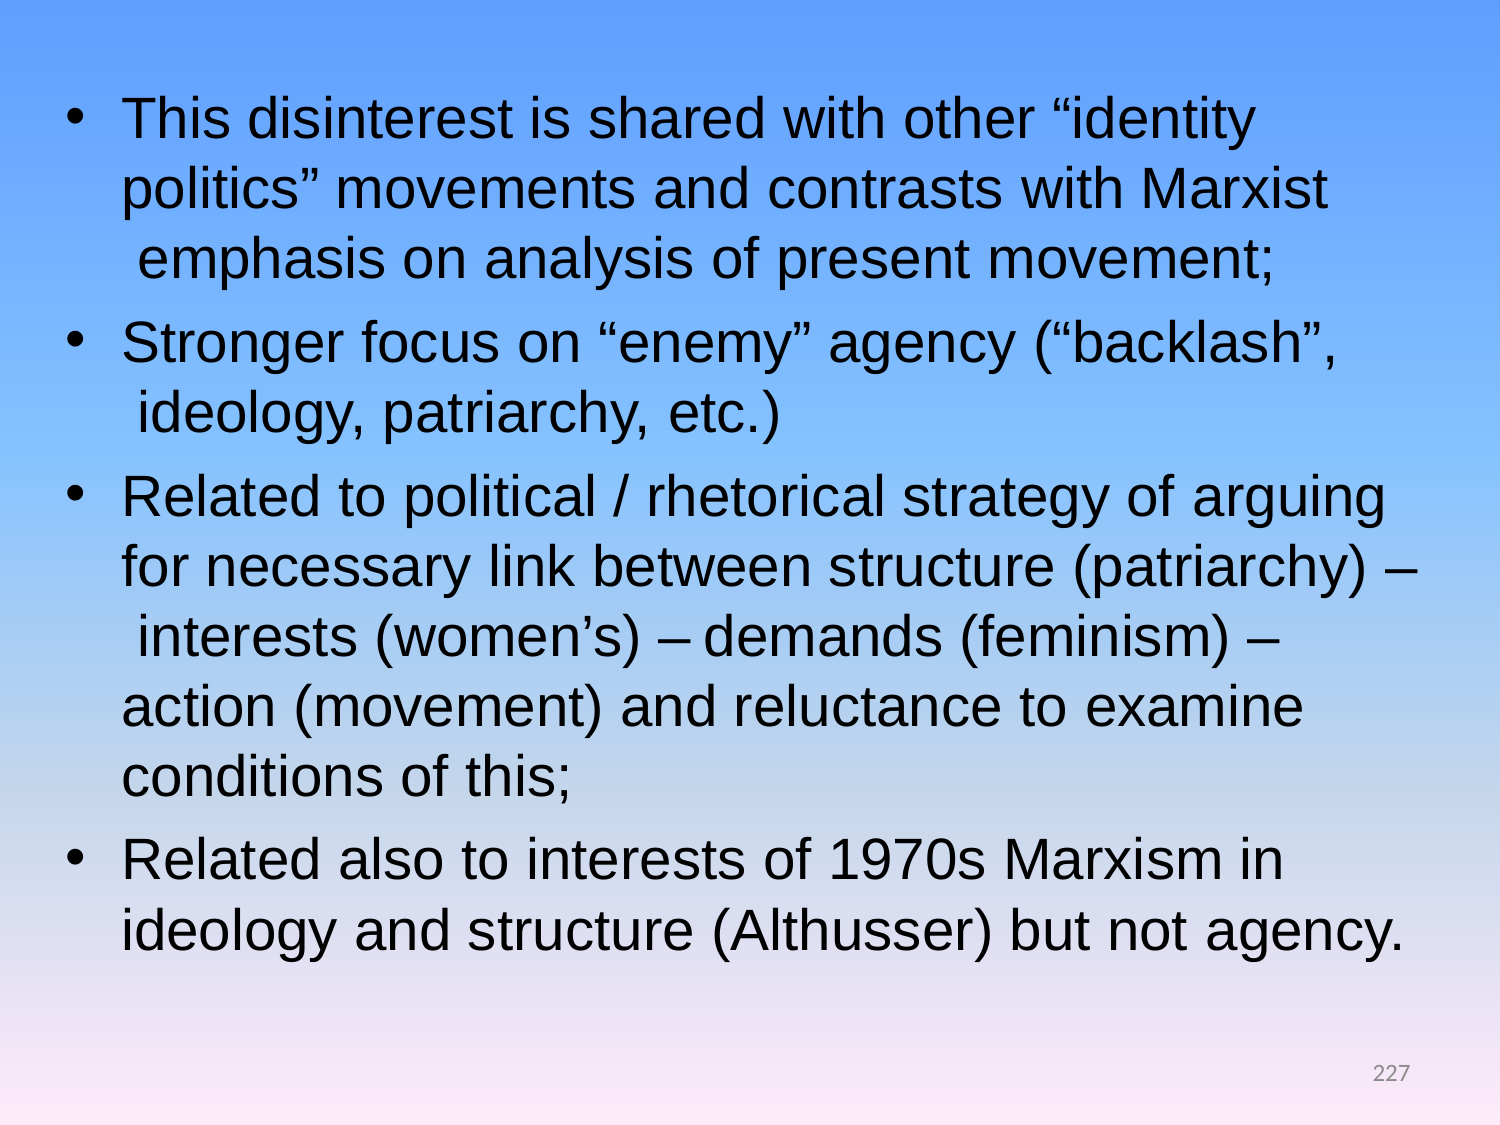

This disinterest is shared with other “identity  politics” movements and contrasts with Marxist  emphasis on analysis of present movement;
Stronger focus on “enemy” agency (“backlash”,  ideology, patriarchy, etc.)
Related to political / rhetorical strategy of arguing  for necessary link between structure (patriarchy) –  interests (women’s) – demands (feminism) –  action (movement) and reluctance to examine  conditions of this;
Related also to interests of 1970s Marxism in  ideology and structure (Althusser) but not agency.
227